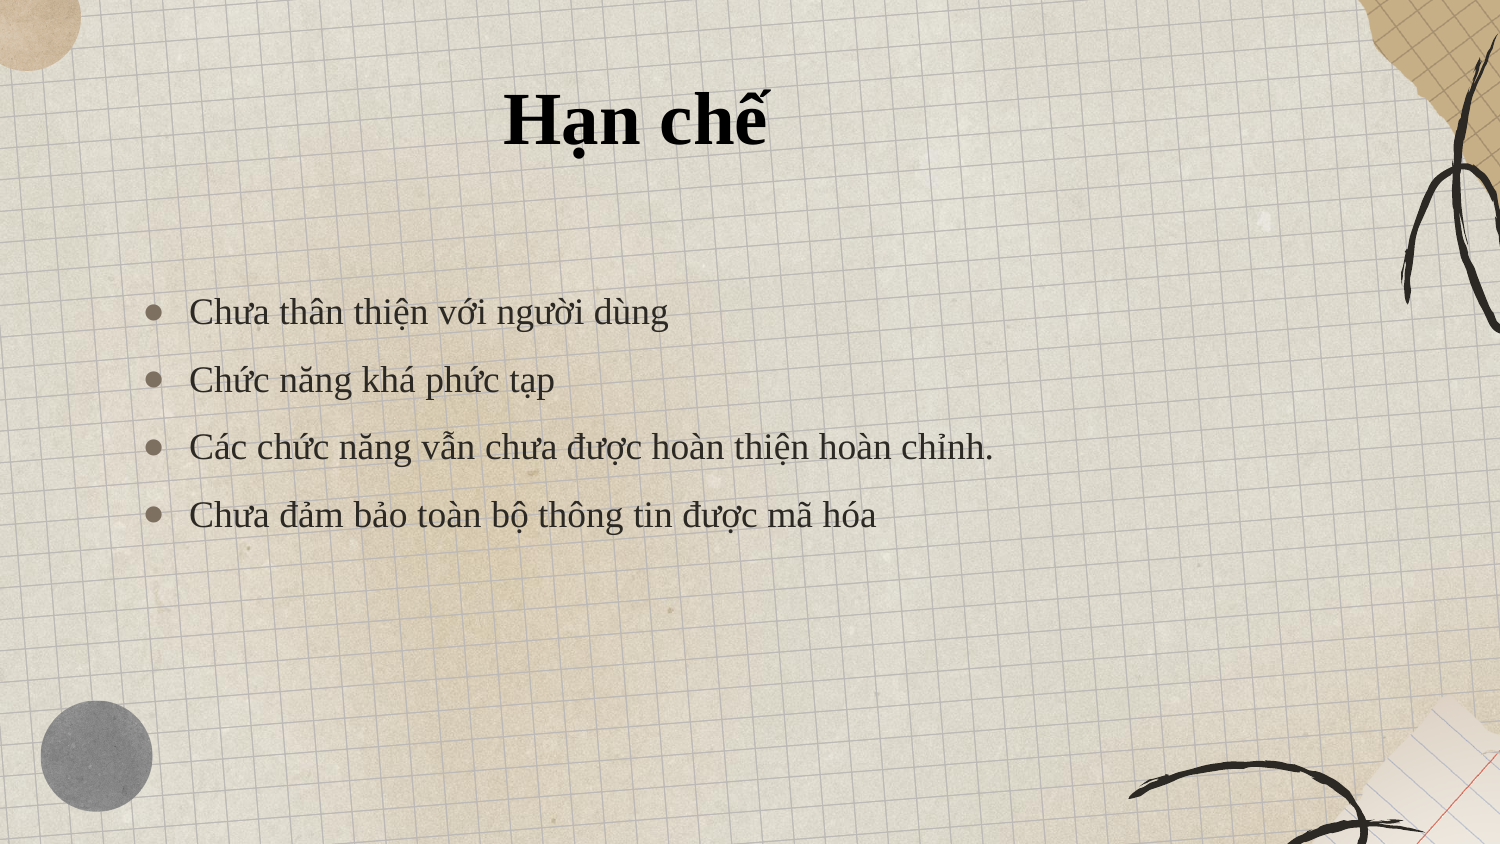

# Hạn chế
Chưa thân thiện với người dùng
Chức năng khá phức tạp
Các chức năng vẫn chưa được hoàn thiện hoàn chỉnh.
Chưa đảm bảo toàn bộ thông tin được mã hóa